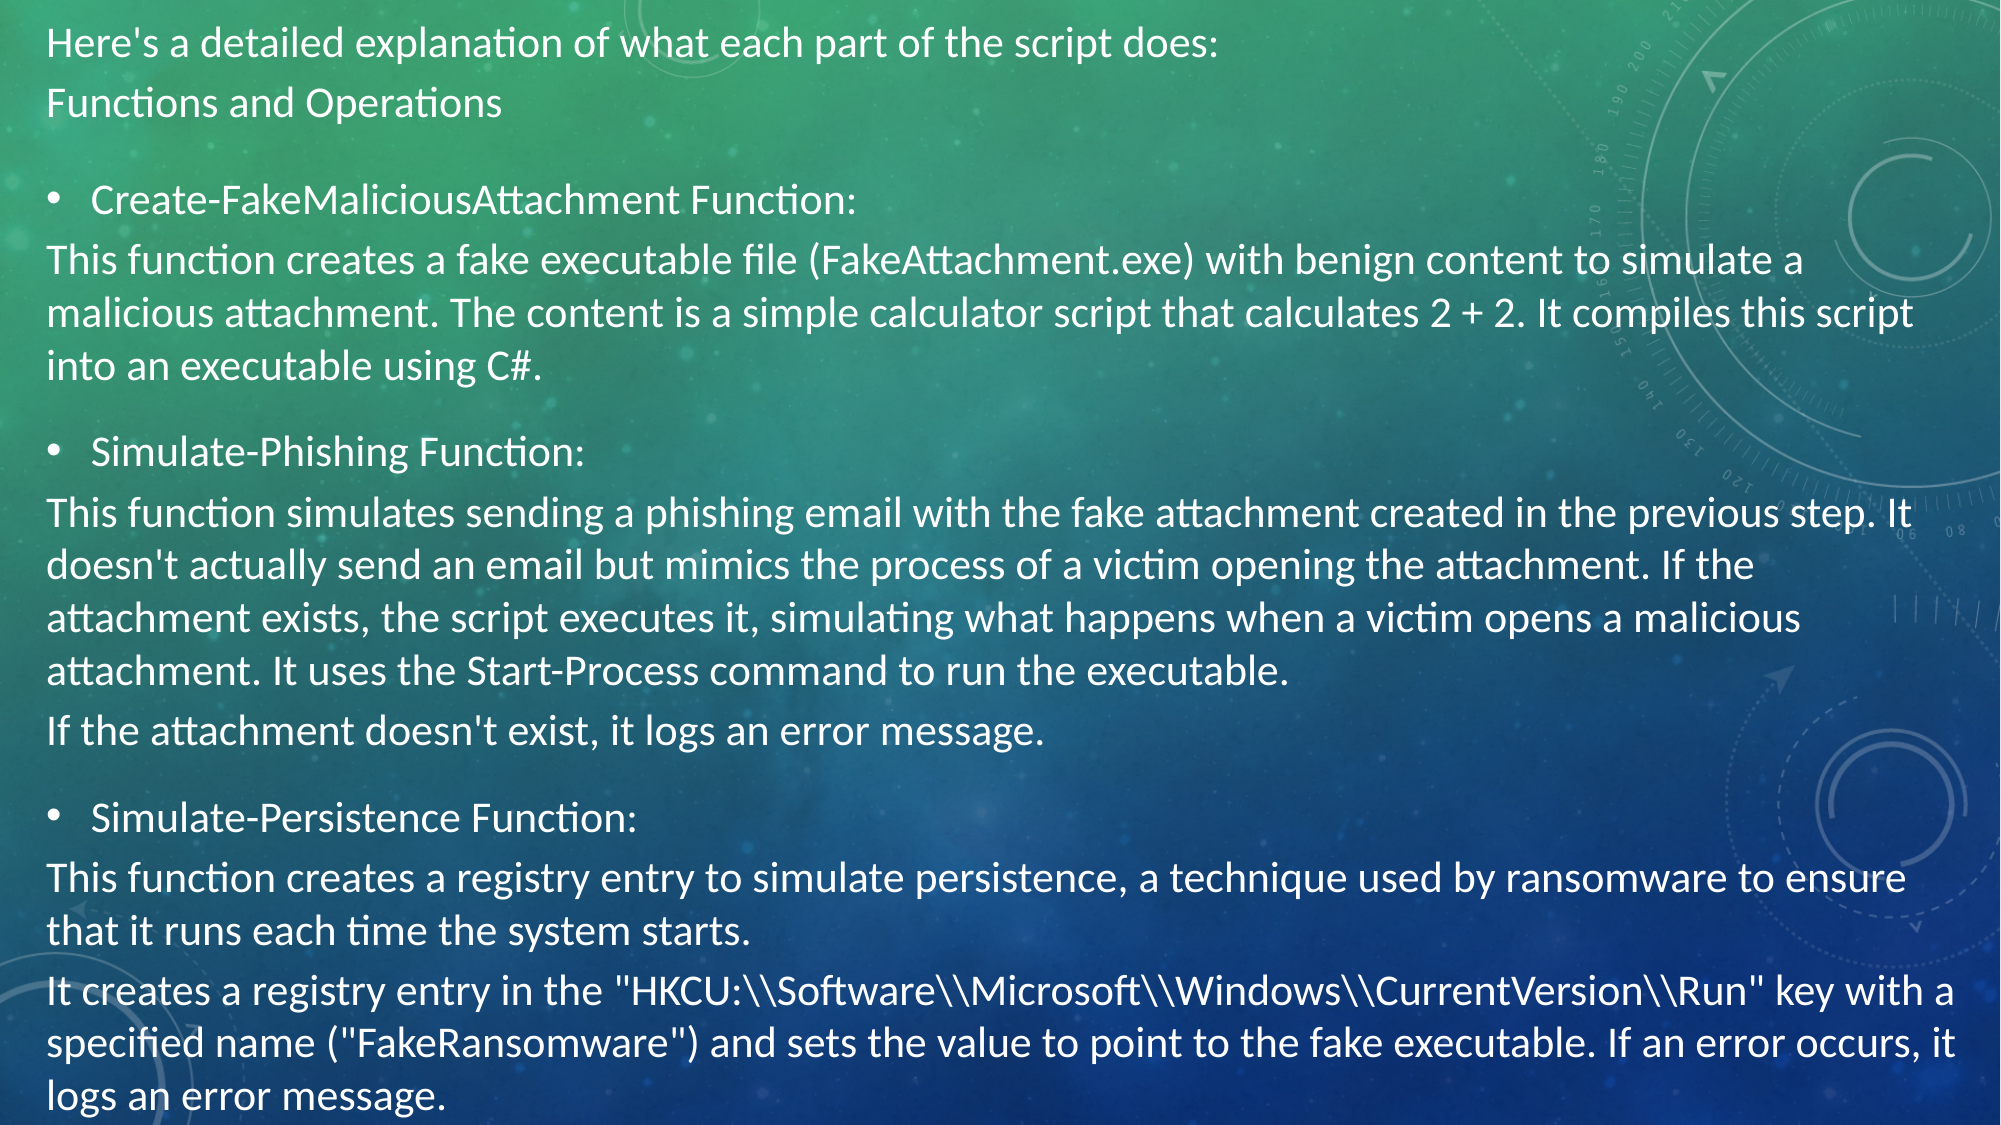

Here's a detailed explanation of what each part of the script does:
Functions and Operations
Create-FakeMaliciousAttachment Function:
This function creates a fake executable file (FakeAttachment.exe) with benign content to simulate a malicious attachment. The content is a simple calculator script that calculates 2 + 2. It compiles this script into an executable using C#.
Simulate-Phishing Function:
This function simulates sending a phishing email with the fake attachment created in the previous step. It doesn't actually send an email but mimics the process of a victim opening the attachment. If the attachment exists, the script executes it, simulating what happens when a victim opens a malicious attachment. It uses the Start-Process command to run the executable.
If the attachment doesn't exist, it logs an error message.
Simulate-Persistence Function:
This function creates a registry entry to simulate persistence, a technique used by ransomware to ensure that it runs each time the system starts.
It creates a registry entry in the "HKCU:\\Software\\Microsoft\\Windows\\CurrentVersion\\Run" key with a specified name ("FakeRansomware") and sets the value to point to the fake executable. If an error occurs, it logs an error message.